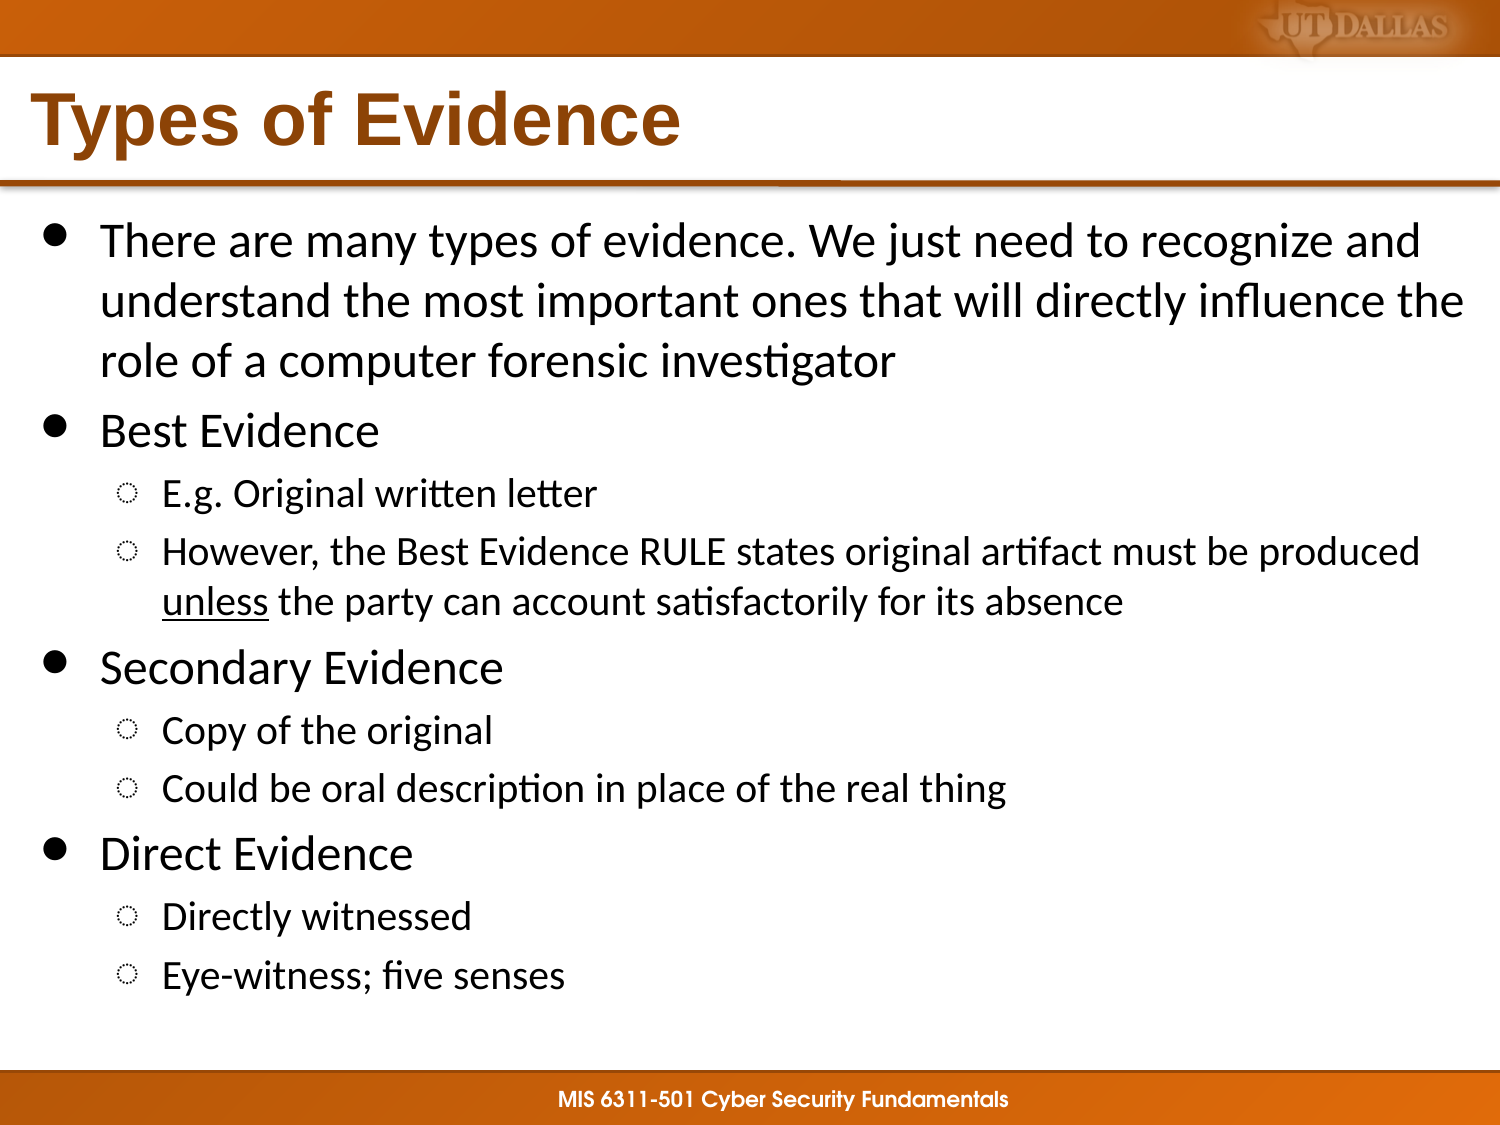

# Types of Evidence
There are many types of evidence. We just need to recognize and understand the most important ones that will directly influence the role of a computer forensic investigator
Best Evidence
E.g. Original written letter
However, the Best Evidence RULE states original artifact must be produced unless the party can account satisfactorily for its absence
Secondary Evidence
Copy of the original
Could be oral description in place of the real thing
Direct Evidence
Directly witnessed
Eye-witness; five senses